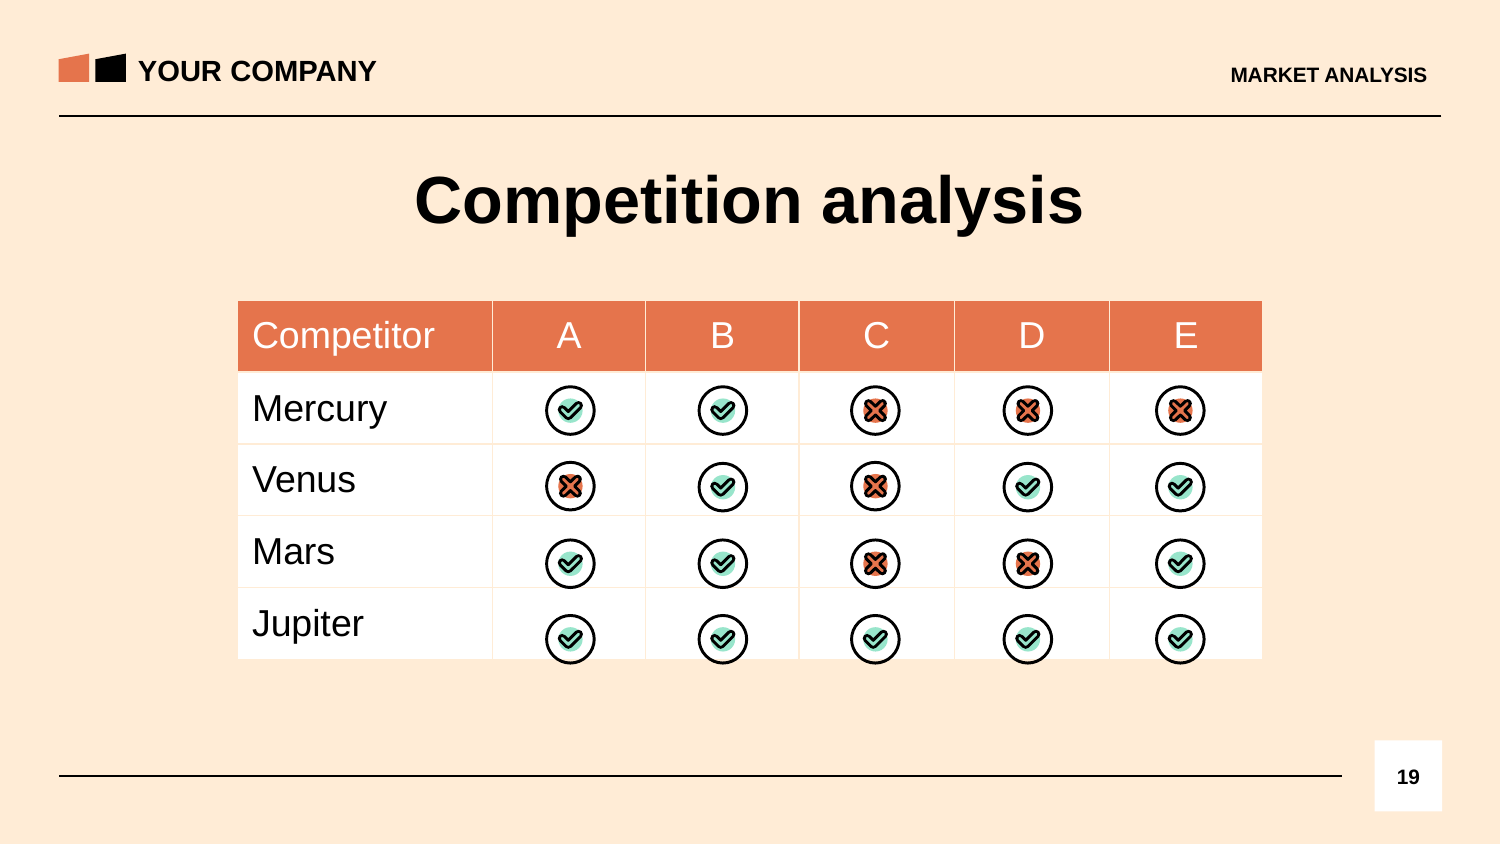

YOUR COMPANY
# MARKET ANALYSIS

Competition analysis
| Competitor | A | B | C | D | E |
| --- | --- | --- | --- | --- | --- |
| Mercury |  |  |  |  |  |
| Venus |  |  |  |  |  |
| Mars |  |  |  |  |  |
| Jupiter |  |  |  |  |  |

19